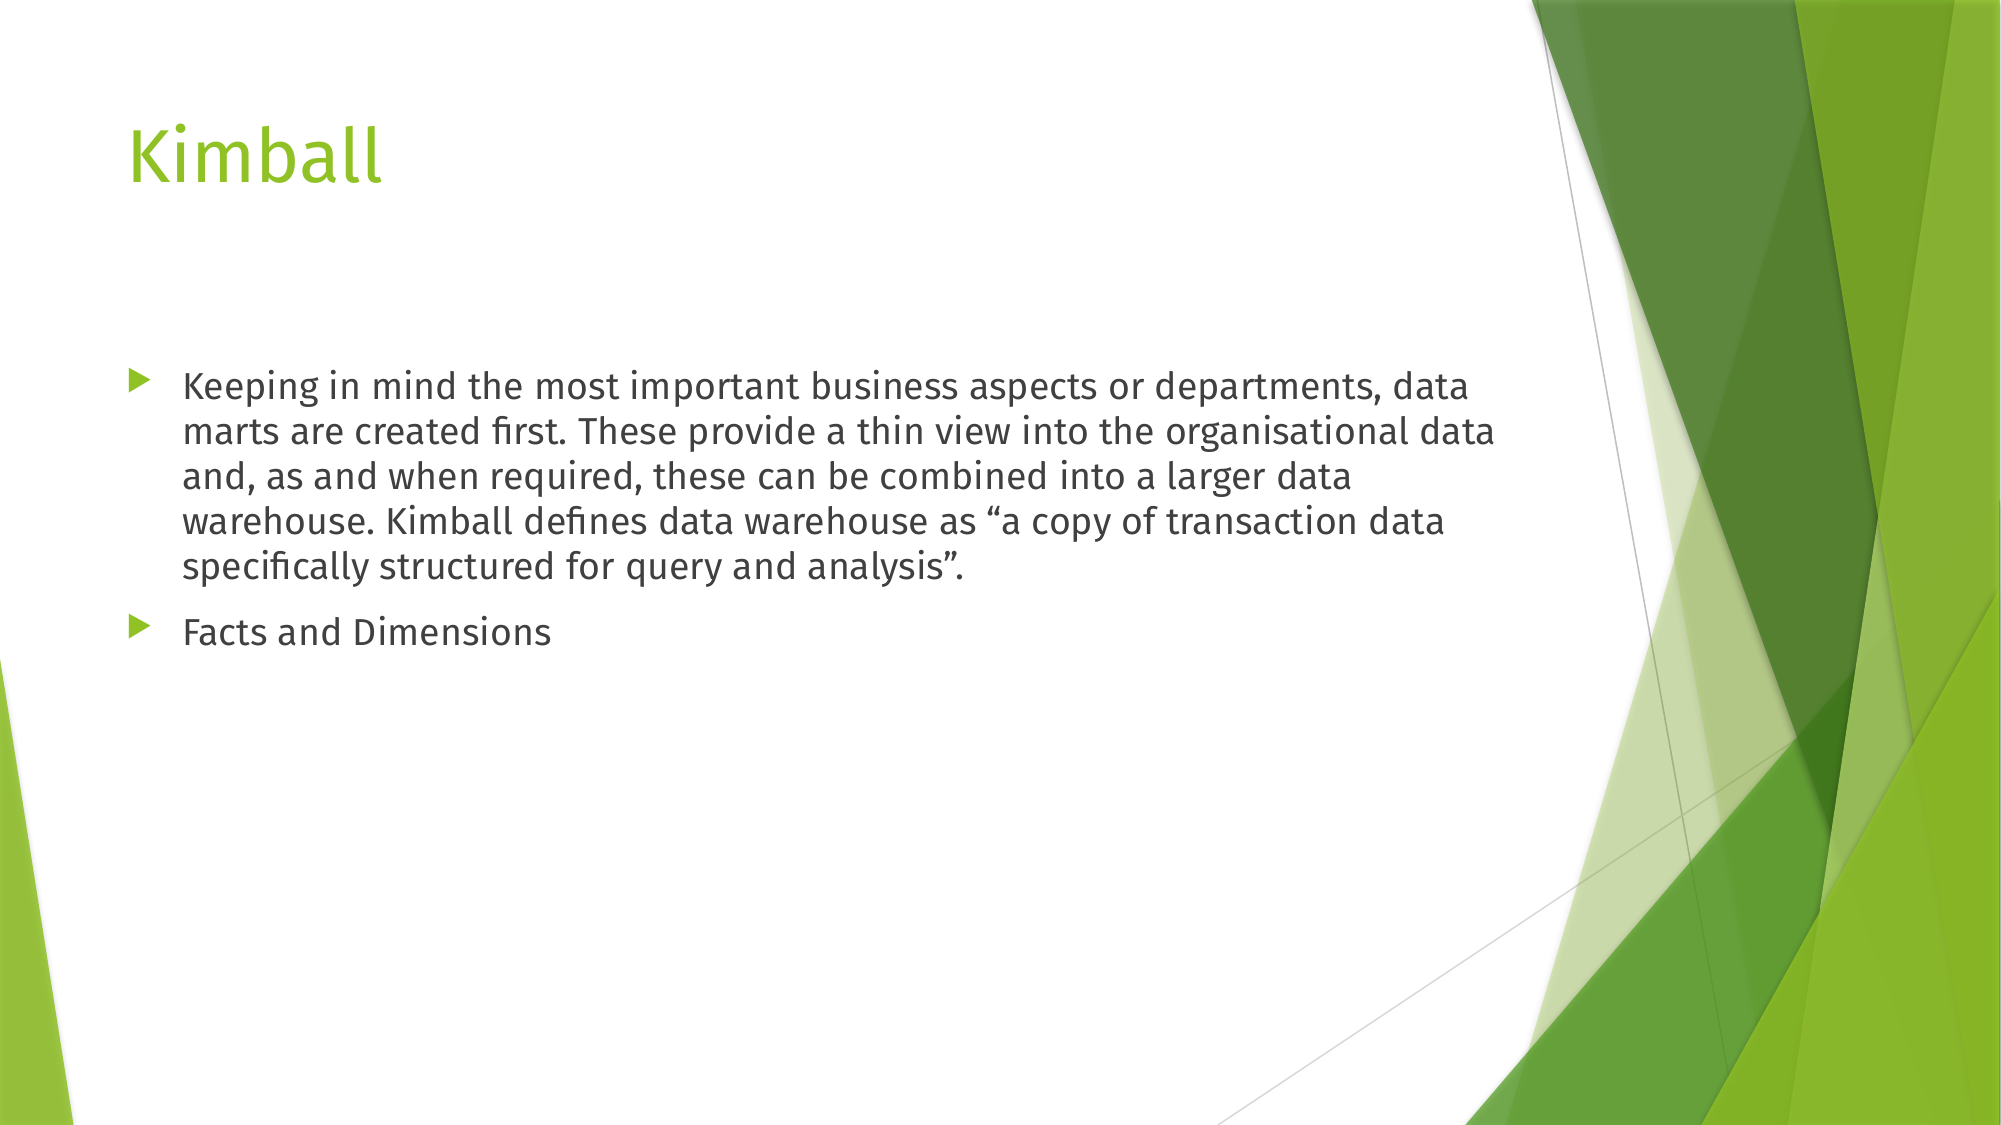

# Kimball
Keeping in mind the most important business aspects or departments, data marts are created first. These provide a thin view into the organisational data and, as and when required, these can be combined into a larger data warehouse. Kimball defines data warehouse as “a copy of transaction data specifically structured for query and analysis”.
Facts and Dimensions